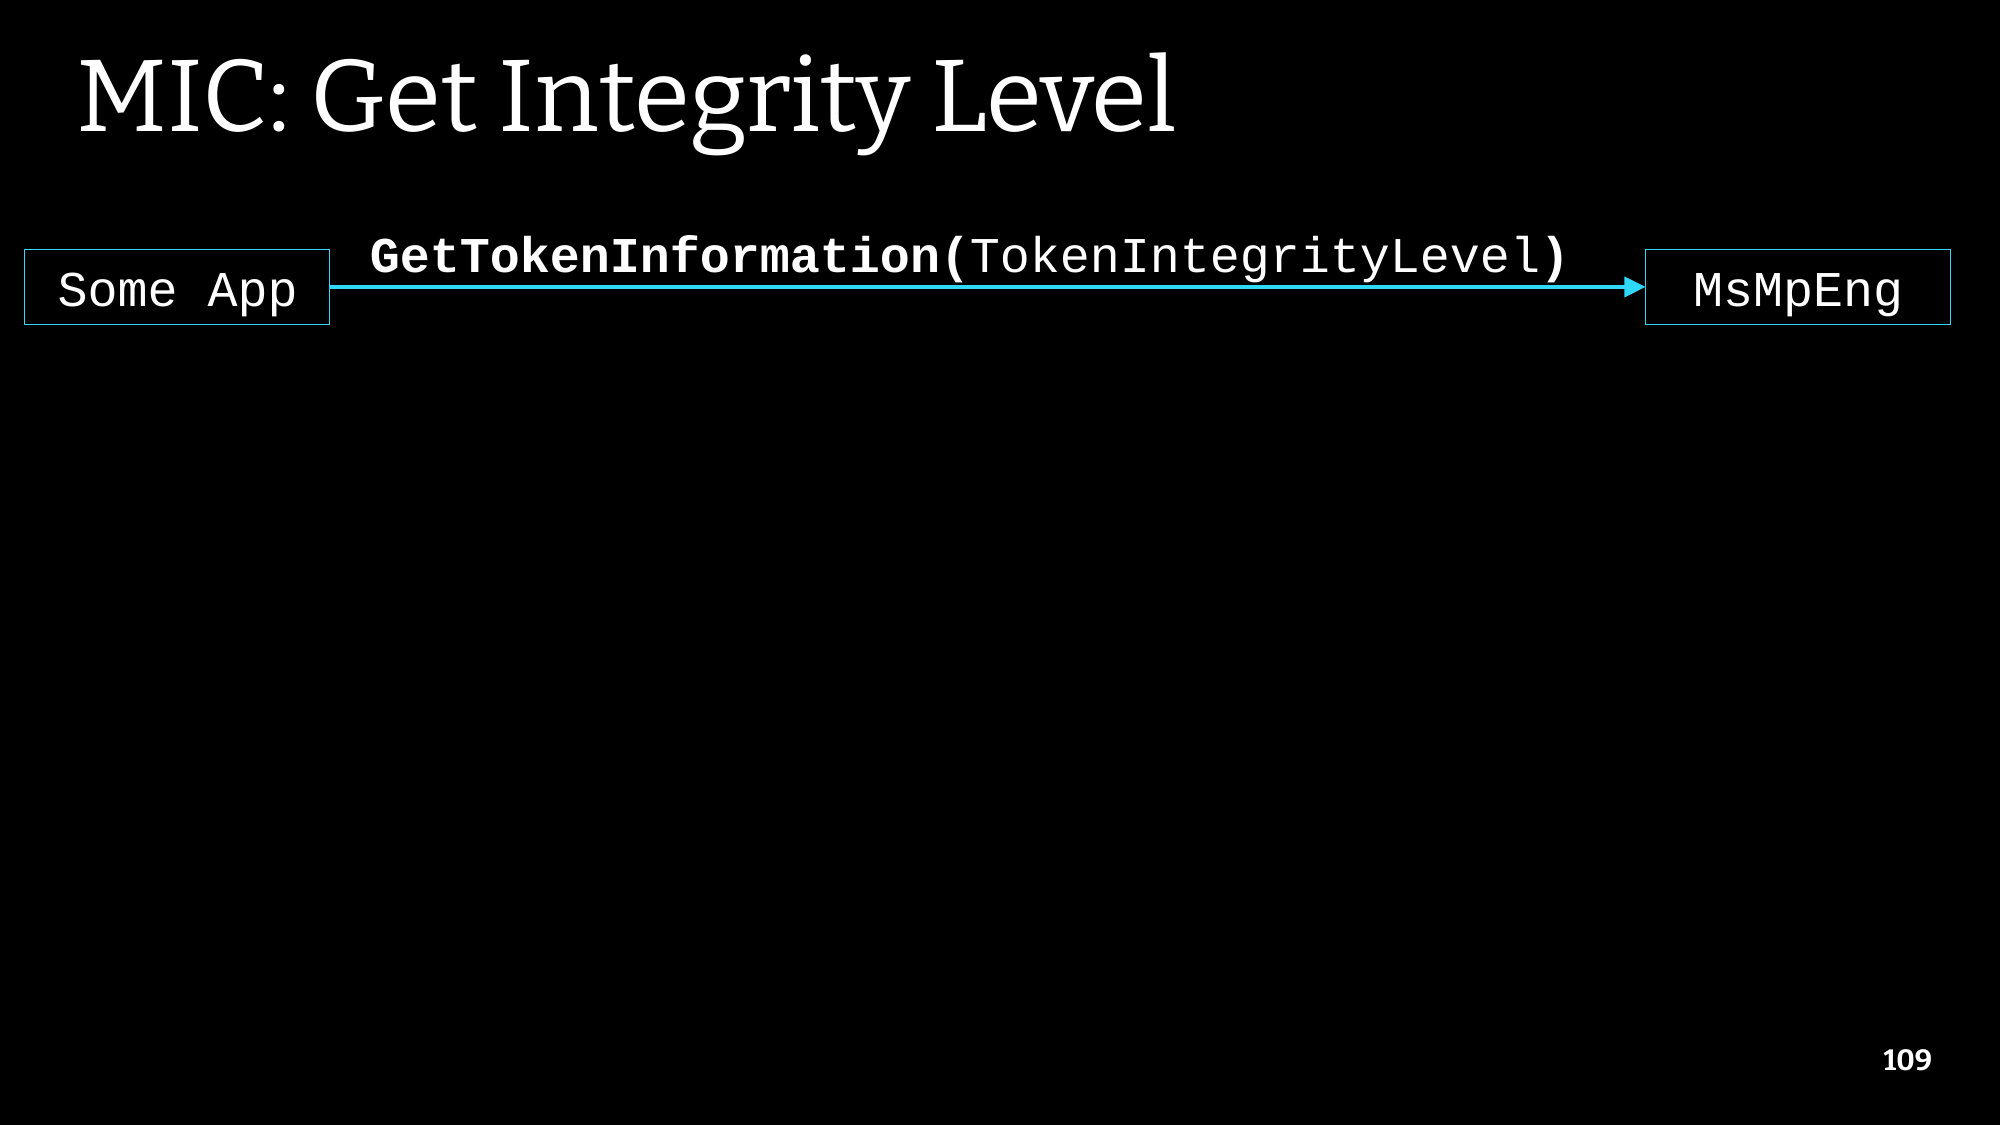

# MIC: Get Integrity Level
GetTokenInformation(TokenIntegrityLevel)
Some App
MsMpEng
109